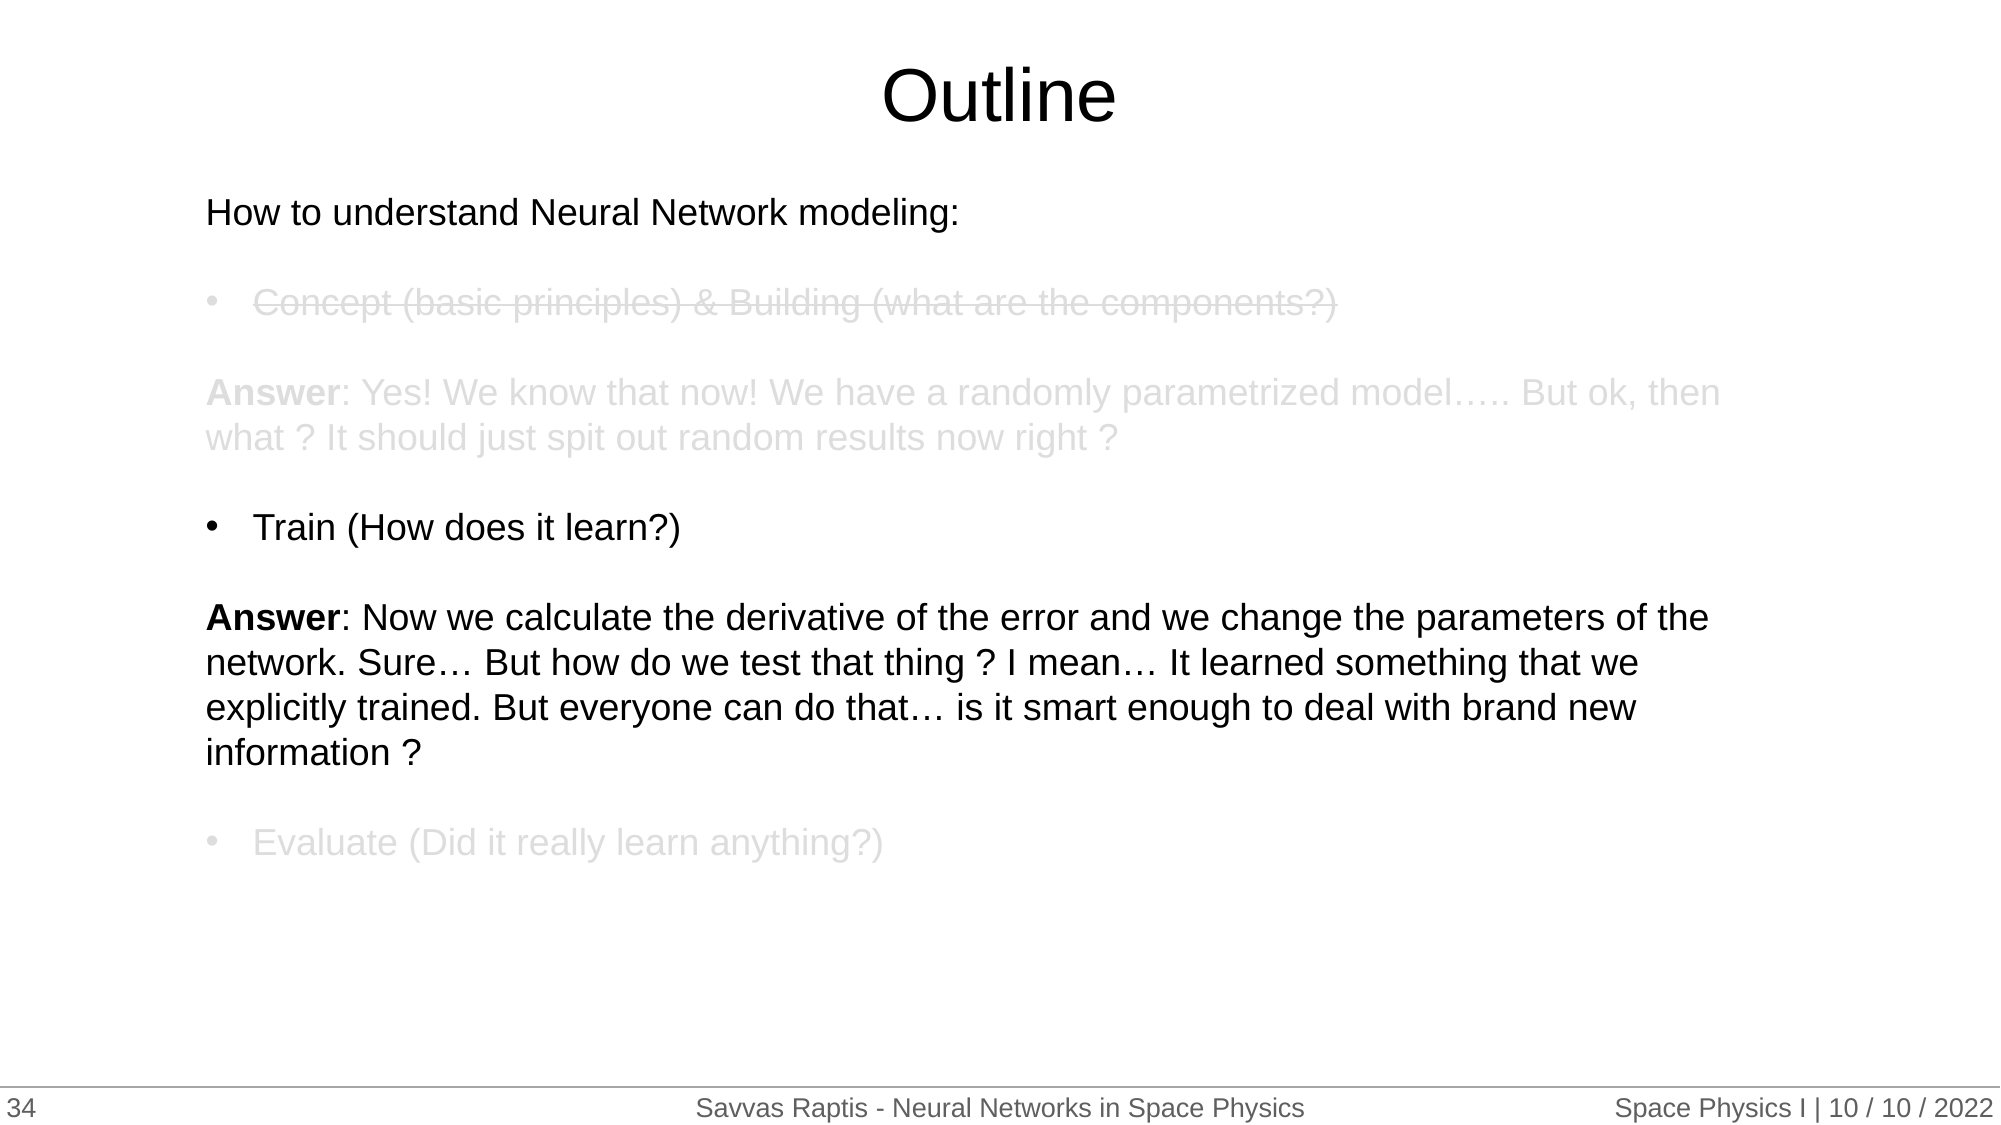

# Outline
How to understand Neural Network modeling:

Concept (basic principles) & Building (what are the components?)

Answer: Yes! We know that now! We have a randomly parametrized model….. But ok, then what ? It should just spit out random results now right ?

Train (How does it learn?)

Answer: Now we calculate the derivative of the error and we change the parameters of the network. Sure… But how do we test that thing ? I mean… It learned something that we explicitly trained. But everyone can do that… is it smart enough to deal with brand new information ?

Evaluate (Did it really learn anything?)